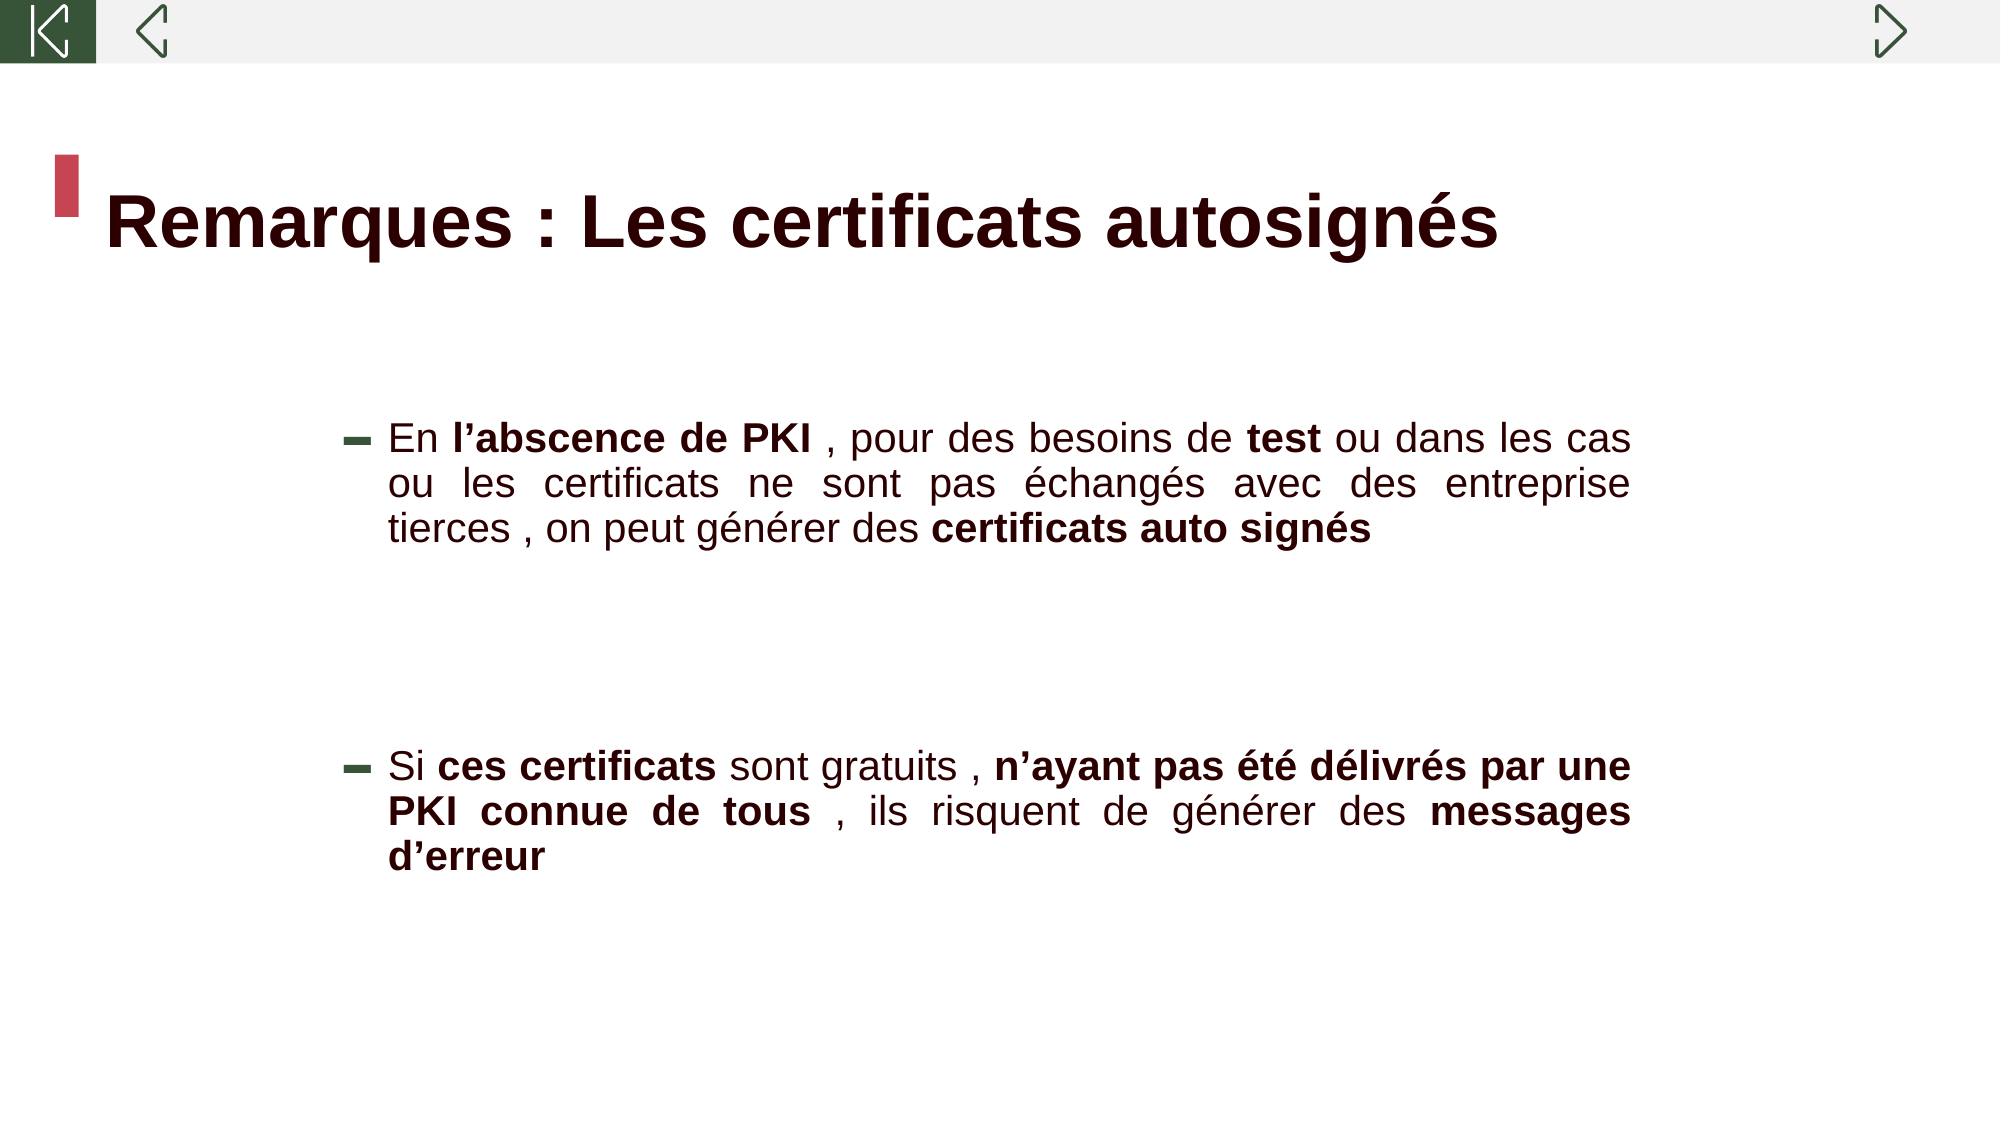

# Remarques : Les certificats autosignés
En l’abscence de PKI , pour des besoins de test ou dans les cas ou les certificats ne sont pas échangés avec des entreprise tierces , on peut générer des certificats auto signés

Si ces certificats sont gratuits , n’ayant pas été délivrés par une PKI connue de tous , ils risquent de générer des messages d’erreur